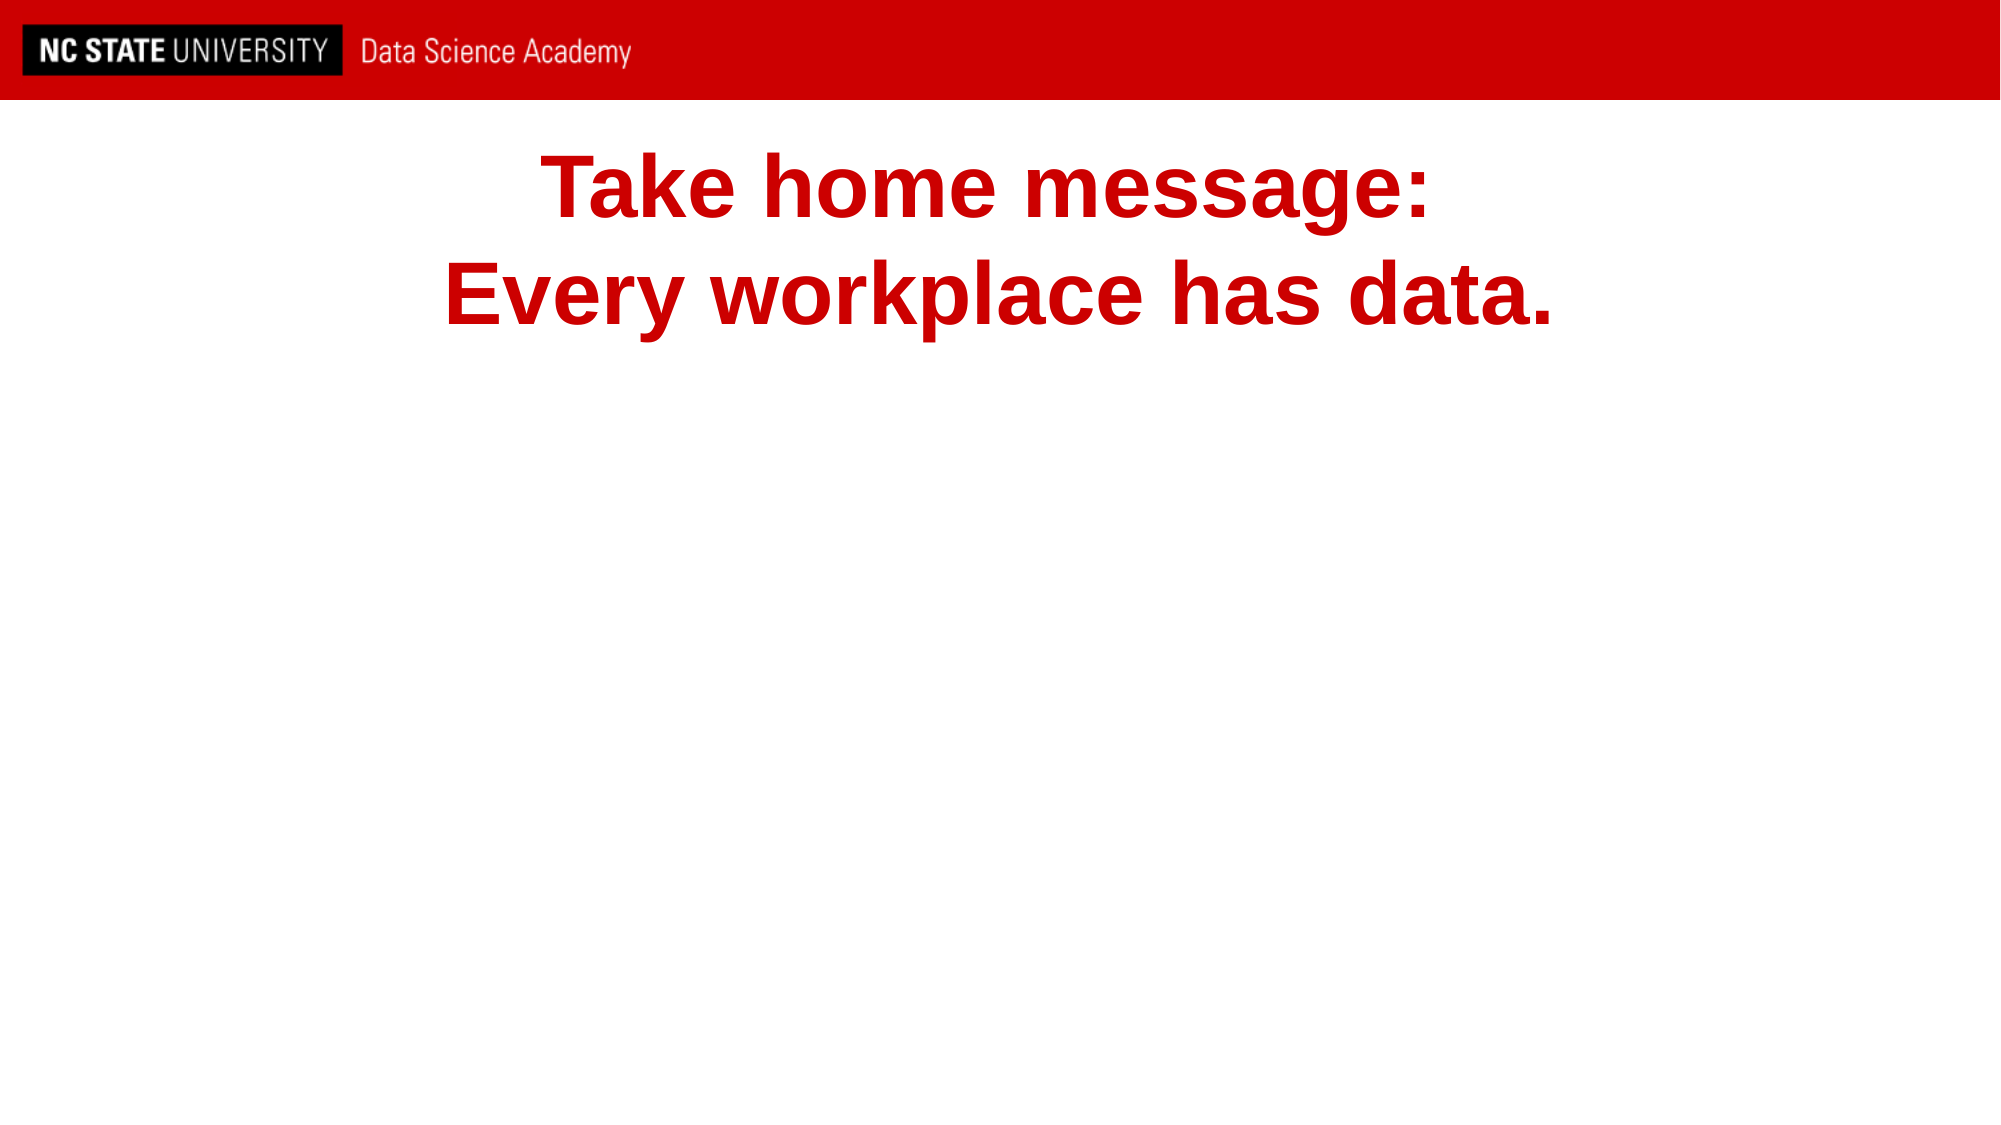

# Take home message: Every workplace has data.